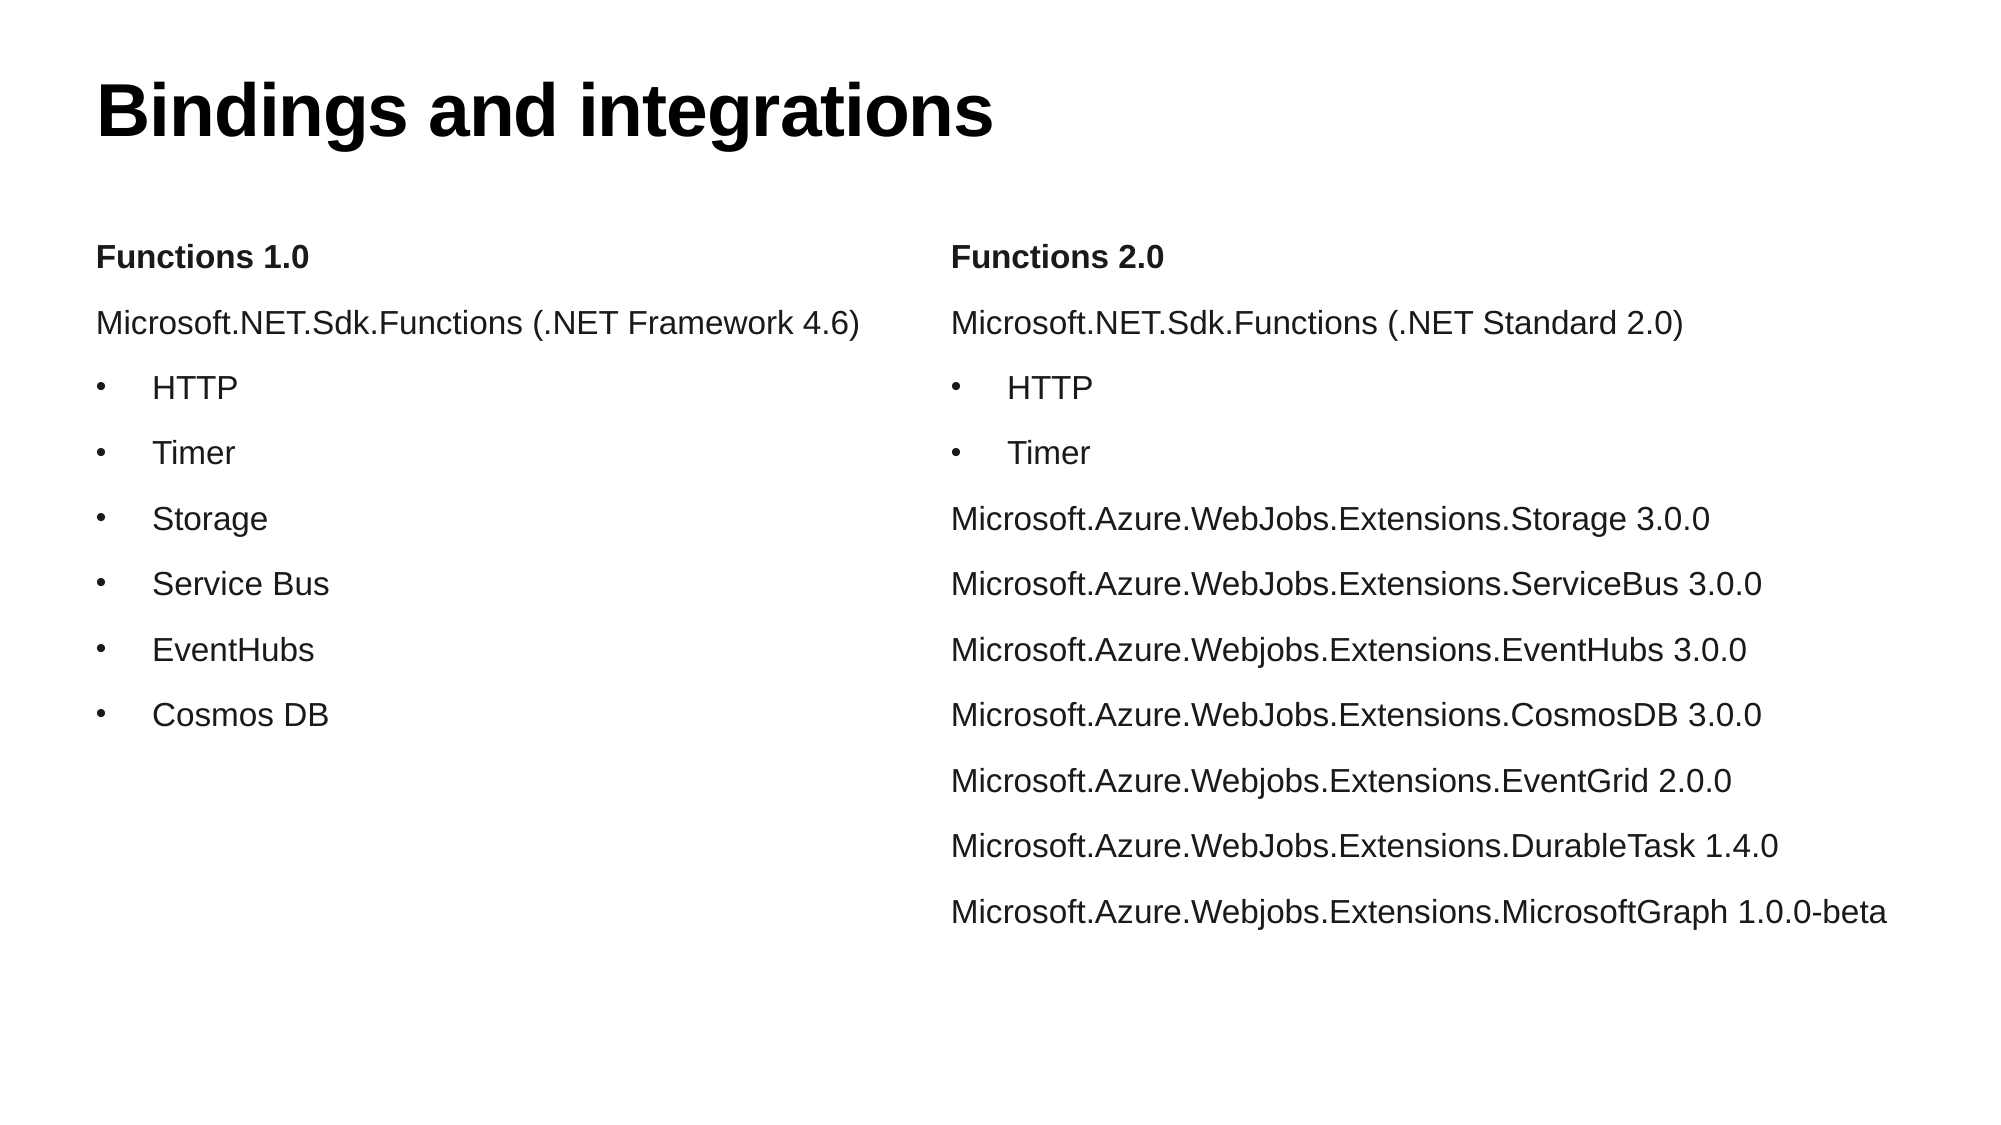

# Bindings and integrations
Functions 1.0
Microsoft.NET.Sdk.Functions (.NET Framework 4.6)
HTTP
Timer
Storage
Service Bus
EventHubs
Cosmos DB
Functions 2.0
Microsoft.NET.Sdk.Functions (.NET Standard 2.0)
HTTP
Timer
Microsoft.Azure.WebJobs.Extensions.Storage 3.0.0
Microsoft.Azure.WebJobs.Extensions.ServiceBus 3.0.0
Microsoft.Azure.Webjobs.Extensions.EventHubs 3.0.0
Microsoft.Azure.WebJobs.Extensions.CosmosDB 3.0.0
Microsoft.Azure.Webjobs.Extensions.EventGrid 2.0.0
Microsoft.Azure.WebJobs.Extensions.DurableTask 1.4.0
Microsoft.Azure.Webjobs.Extensions.MicrosoftGraph 1.0.0-beta